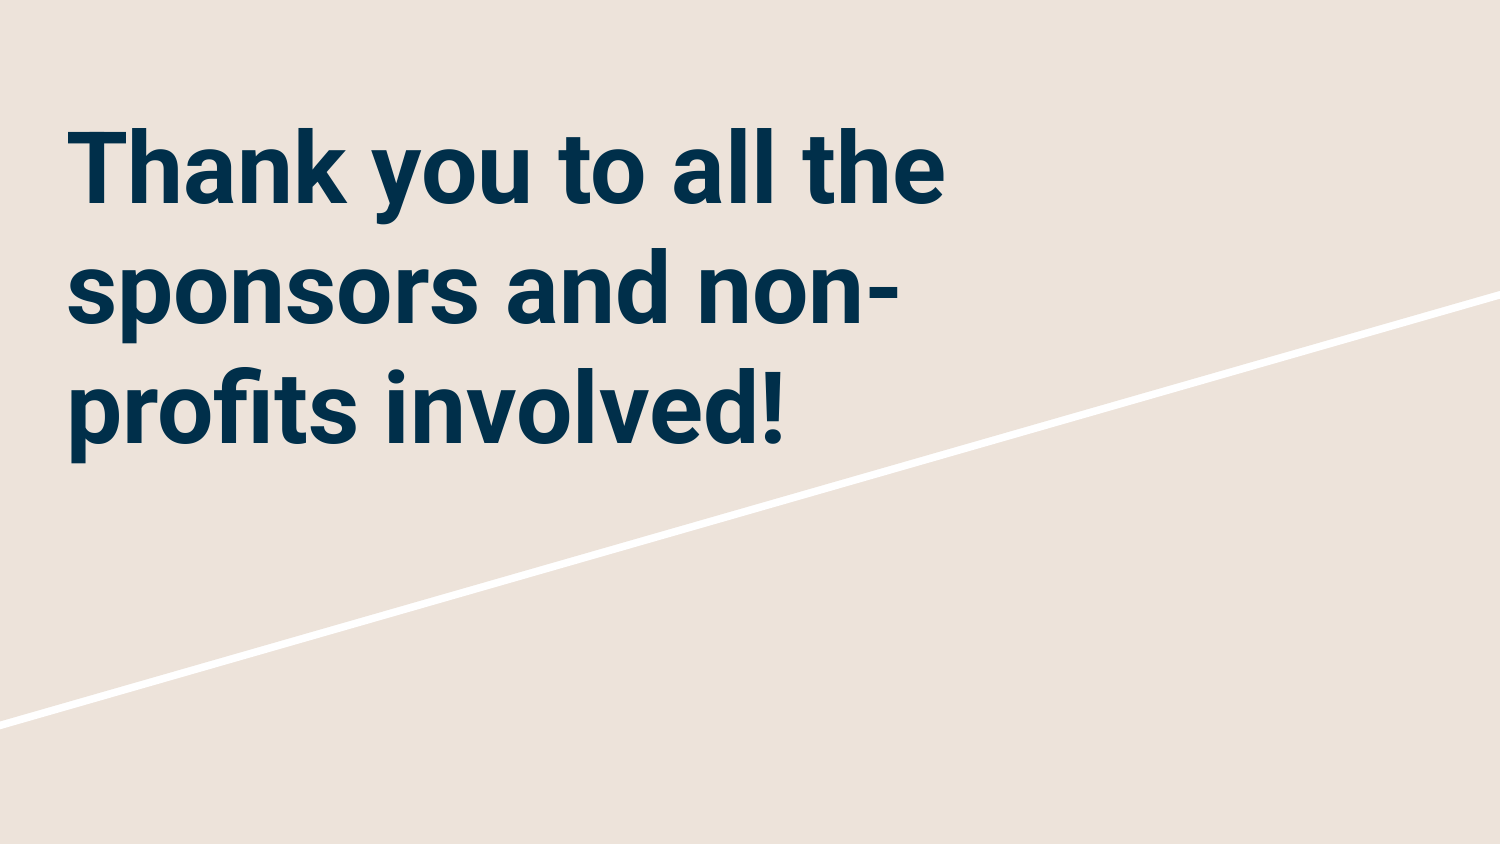

# Thank you to all the sponsors and non-profits involved!